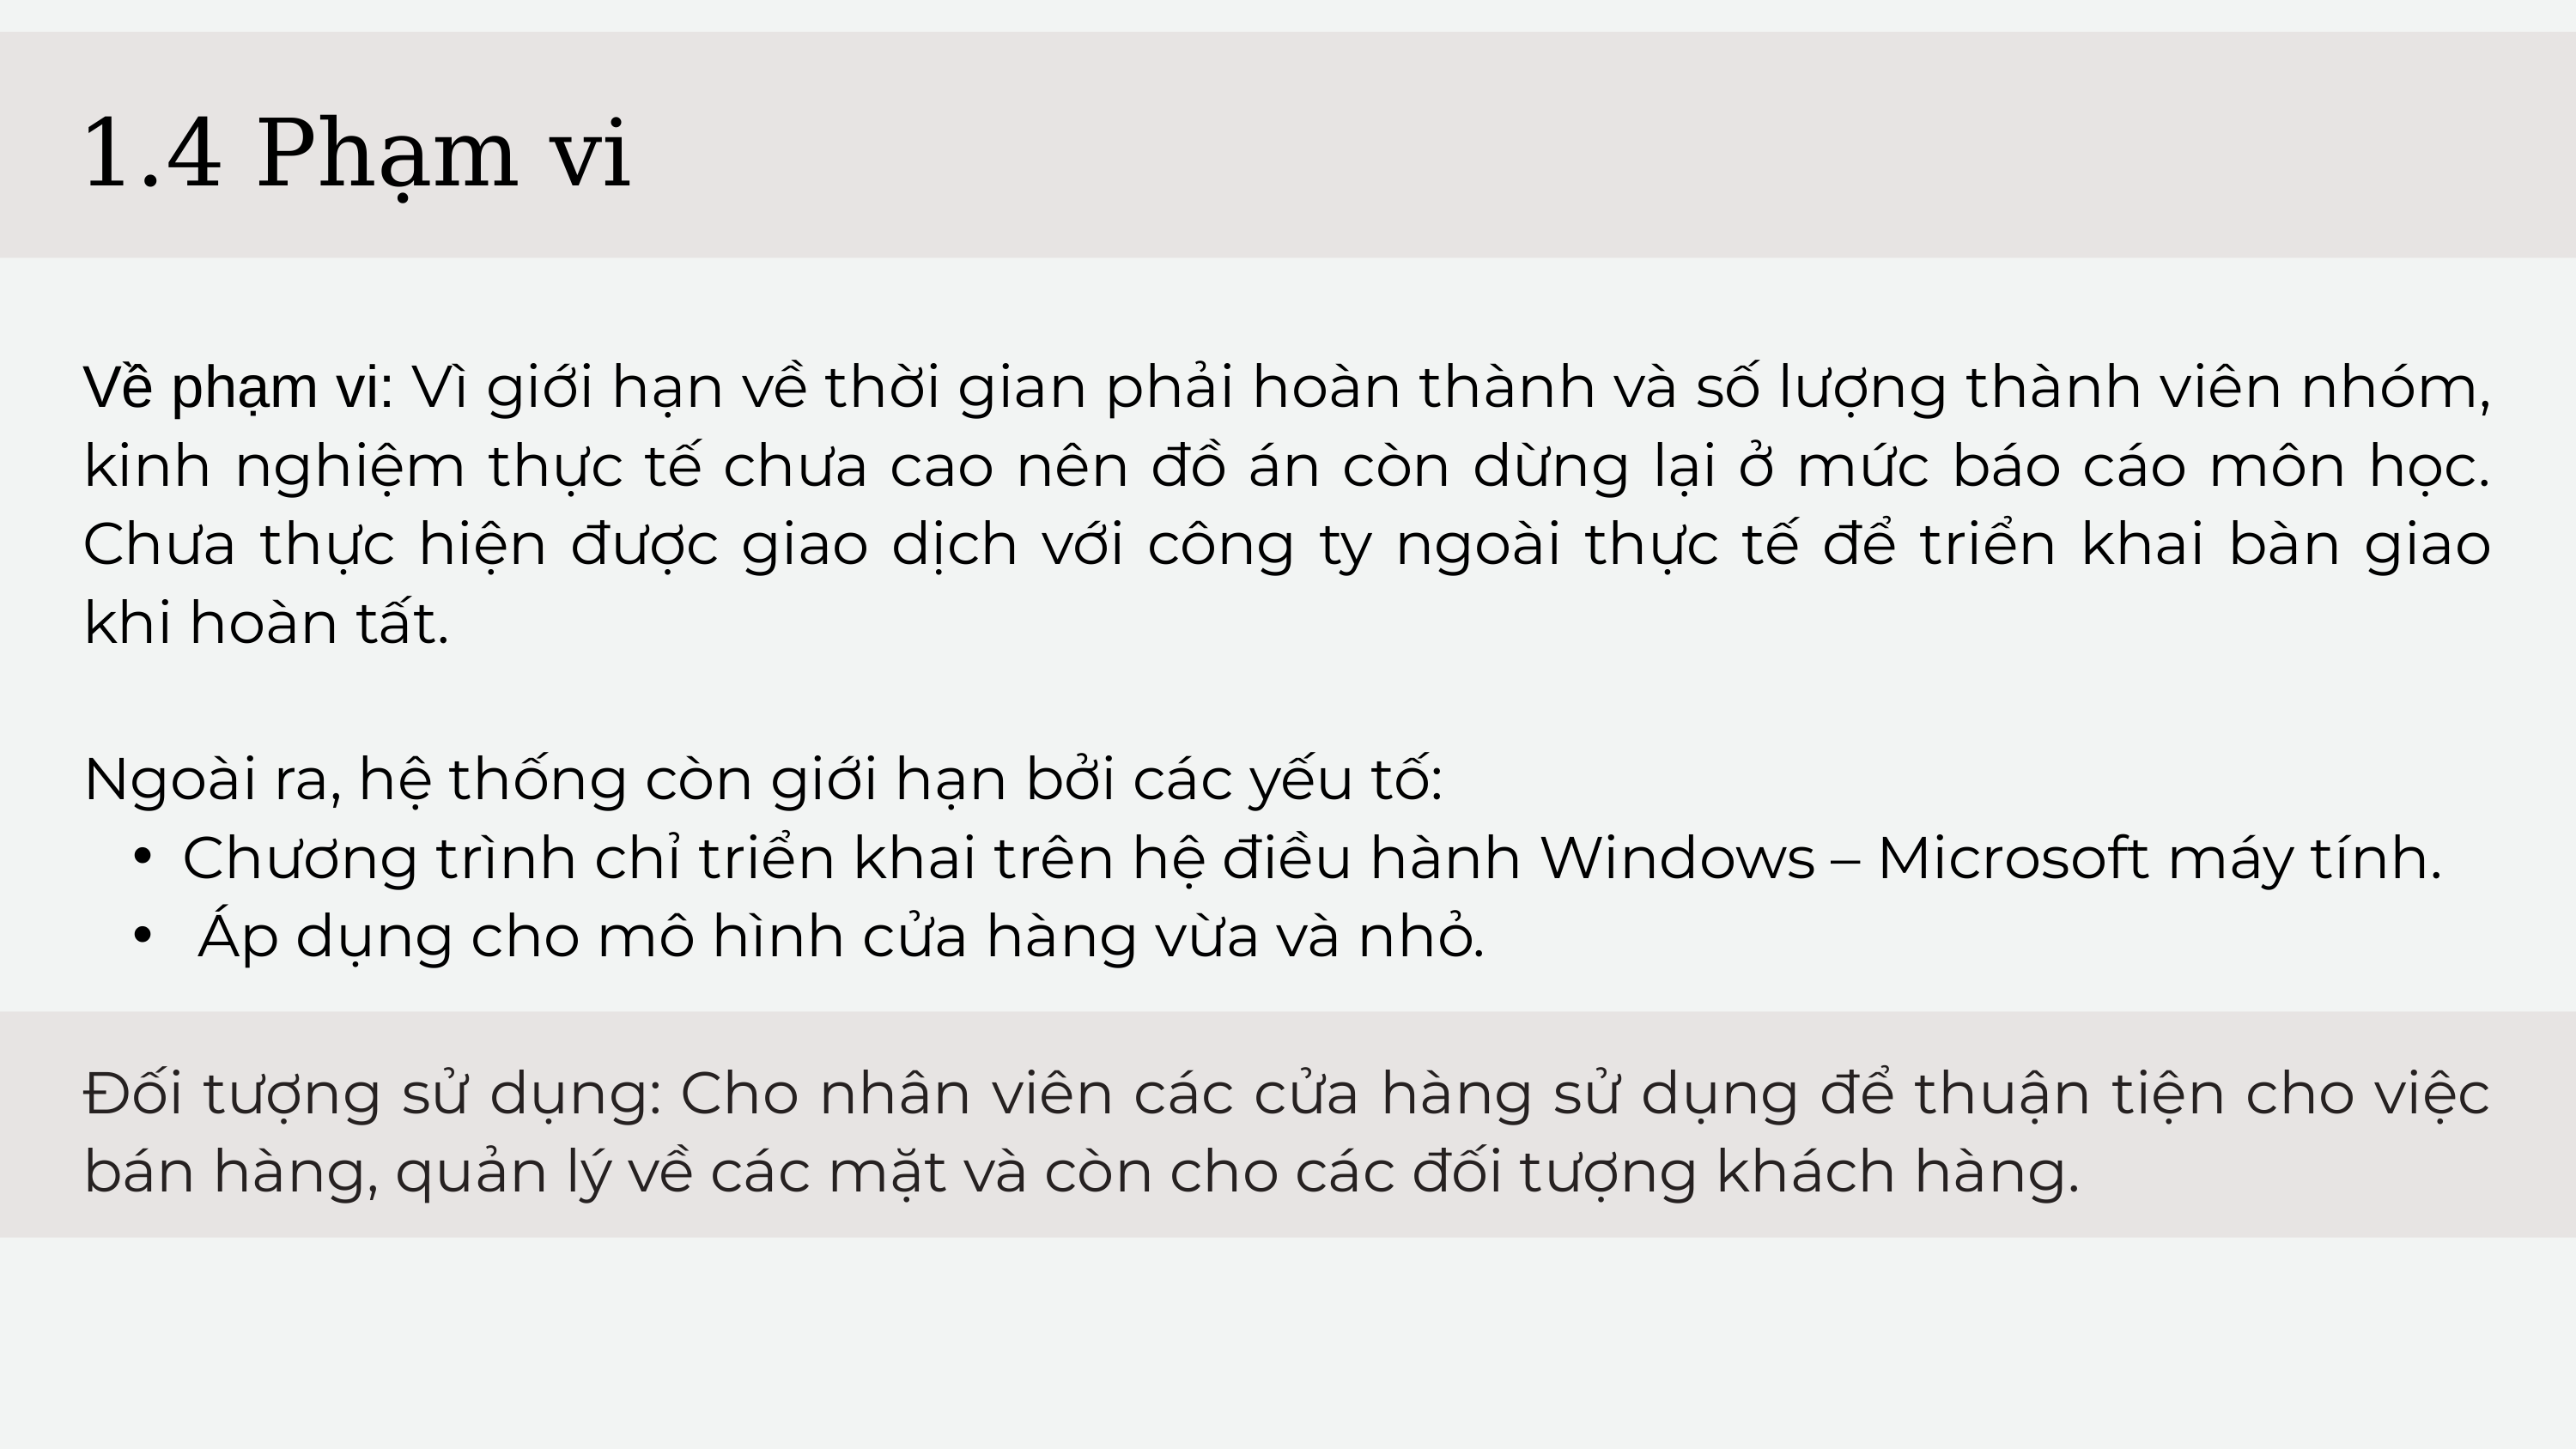

1.4 Phạm vi
Về phạm vi: Vì giới hạn về thời gian phải hoàn thành và số lượng thành viên nhóm, kinh nghiệm thực tế chưa cao nên đồ án còn dừng lại ở mức báo cáo môn học. Chưa thực hiện được giao dịch với công ty ngoài thực tế để triển khai bàn giao khi hoàn tất.

Ngoài ra, hệ thống còn giới hạn bởi các yếu tố:
Chương trình chỉ triển khai trên hệ điều hành Windows – Microsoft máy tính.
 Áp dụng cho mô hình cửa hàng vừa và nhỏ.

Đối tượng sử dụng: Cho nhân viên các cửa hàng sử dụng để thuận tiện cho việc bán hàng, quản lý về các mặt và còn cho các đối tượng khách hàng.